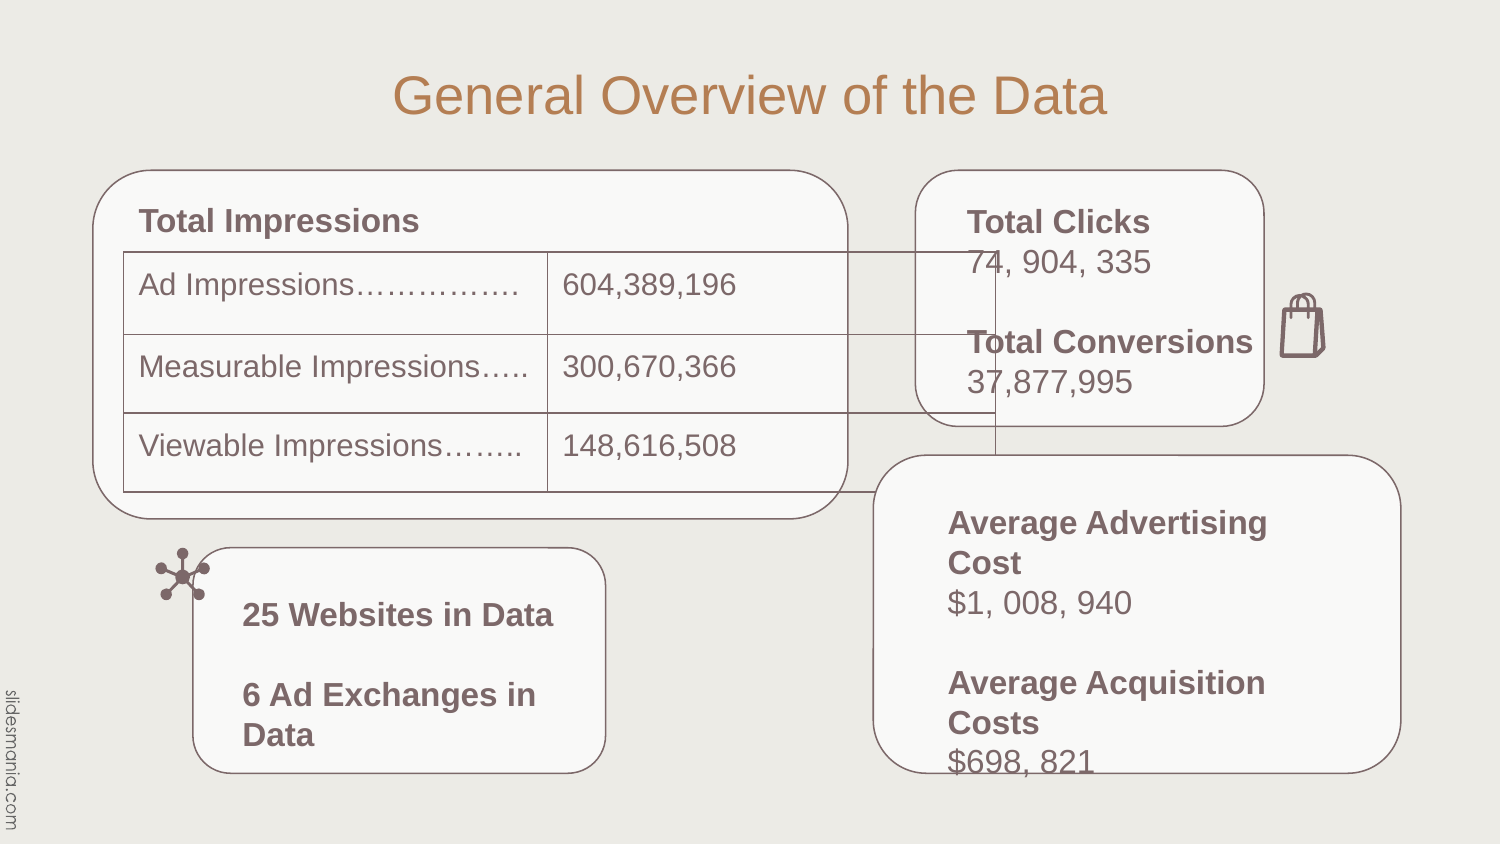

# General Overview of the Data

Total Impressions
Total Clicks
74, 904, 335

Total Conversions
37,877,995

| Ad Impressions……………. | 604,389,196 |
| --- | --- |
| Measurable Impressions….. | 300,670,366 |
| Viewable Impressions…….. | 148,616,508 |

Average Advertising Cost
$1, 008, 940

Average Acquisition Costs
$698, 821

25 Websites in Data

6 Ad Exchanges in Data